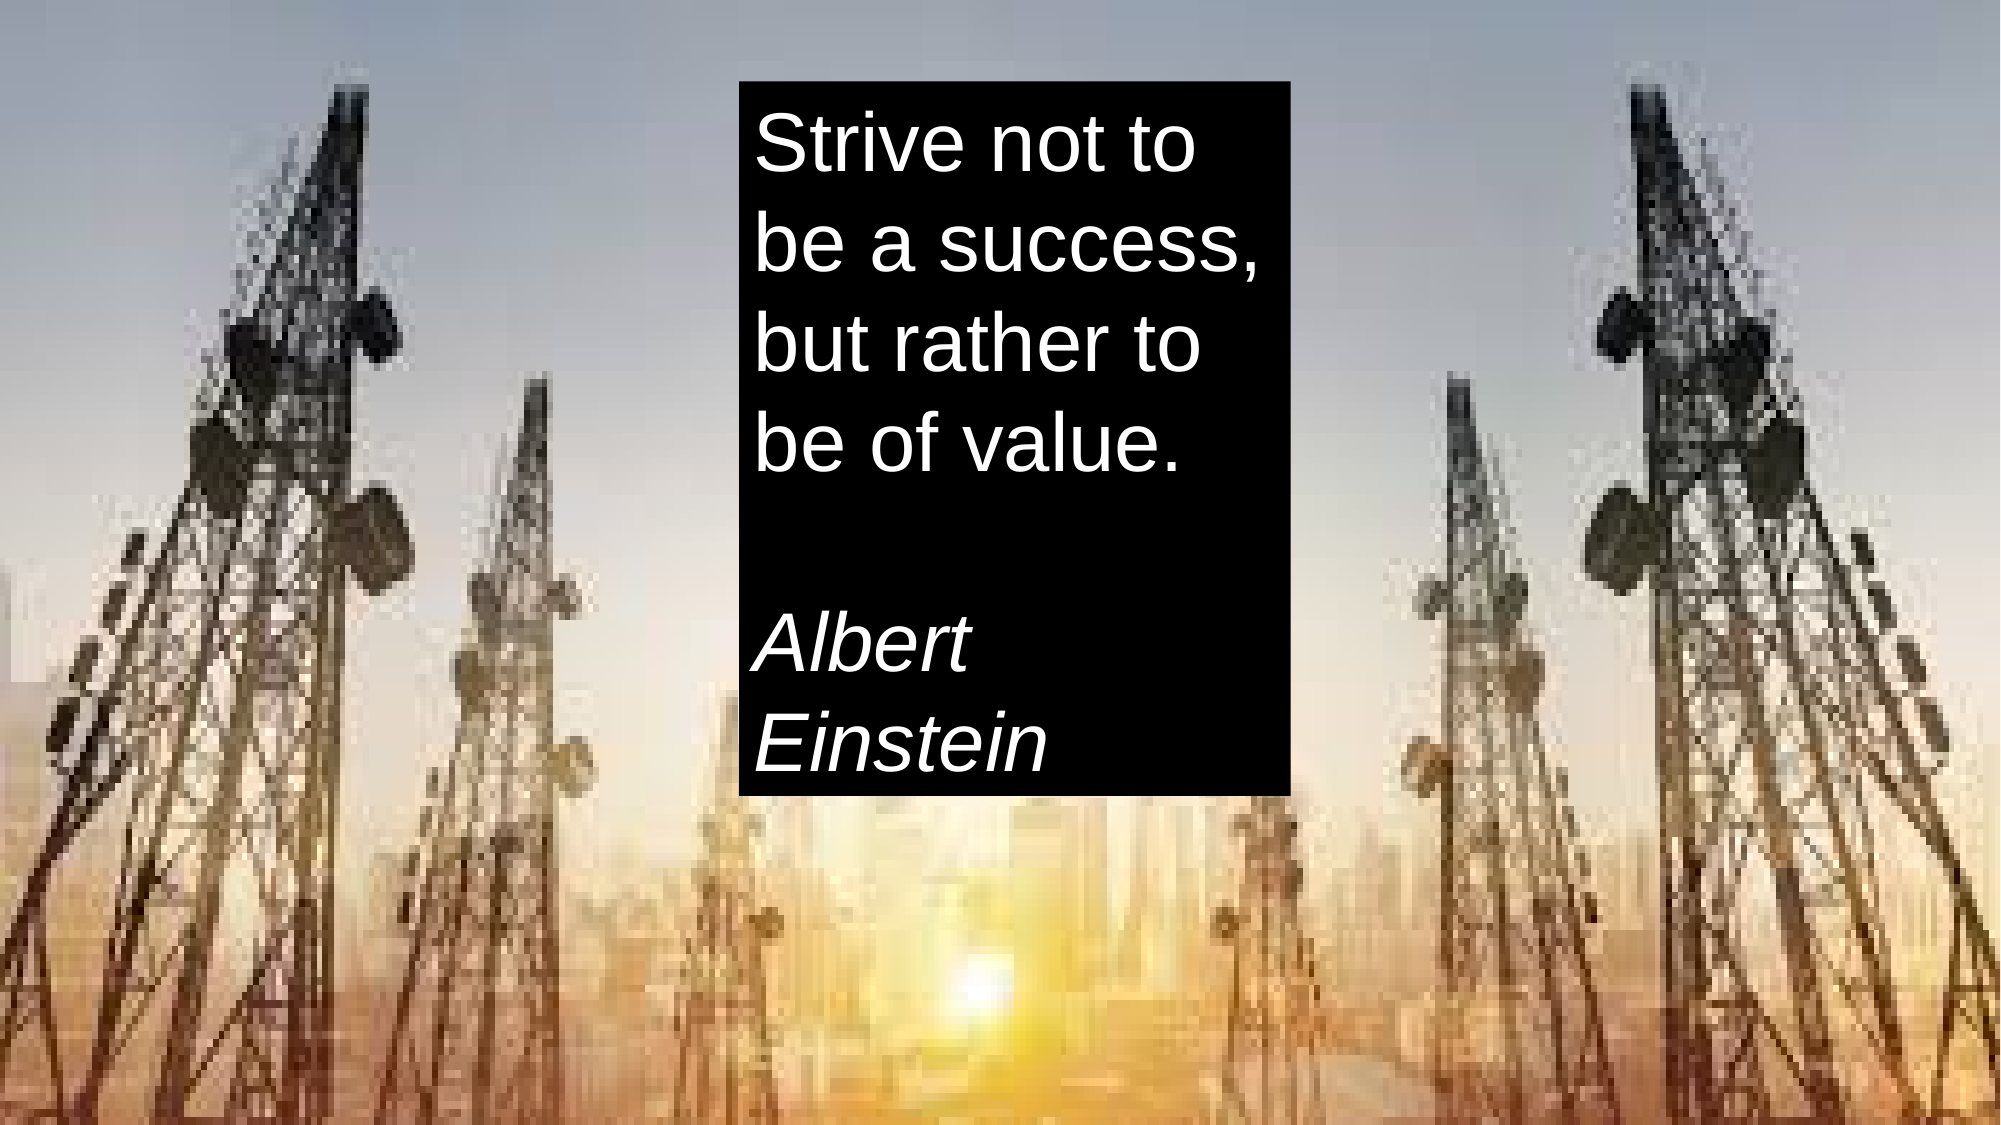

Strive not to be a success, but rather to be of value.
Albert Einstein
#